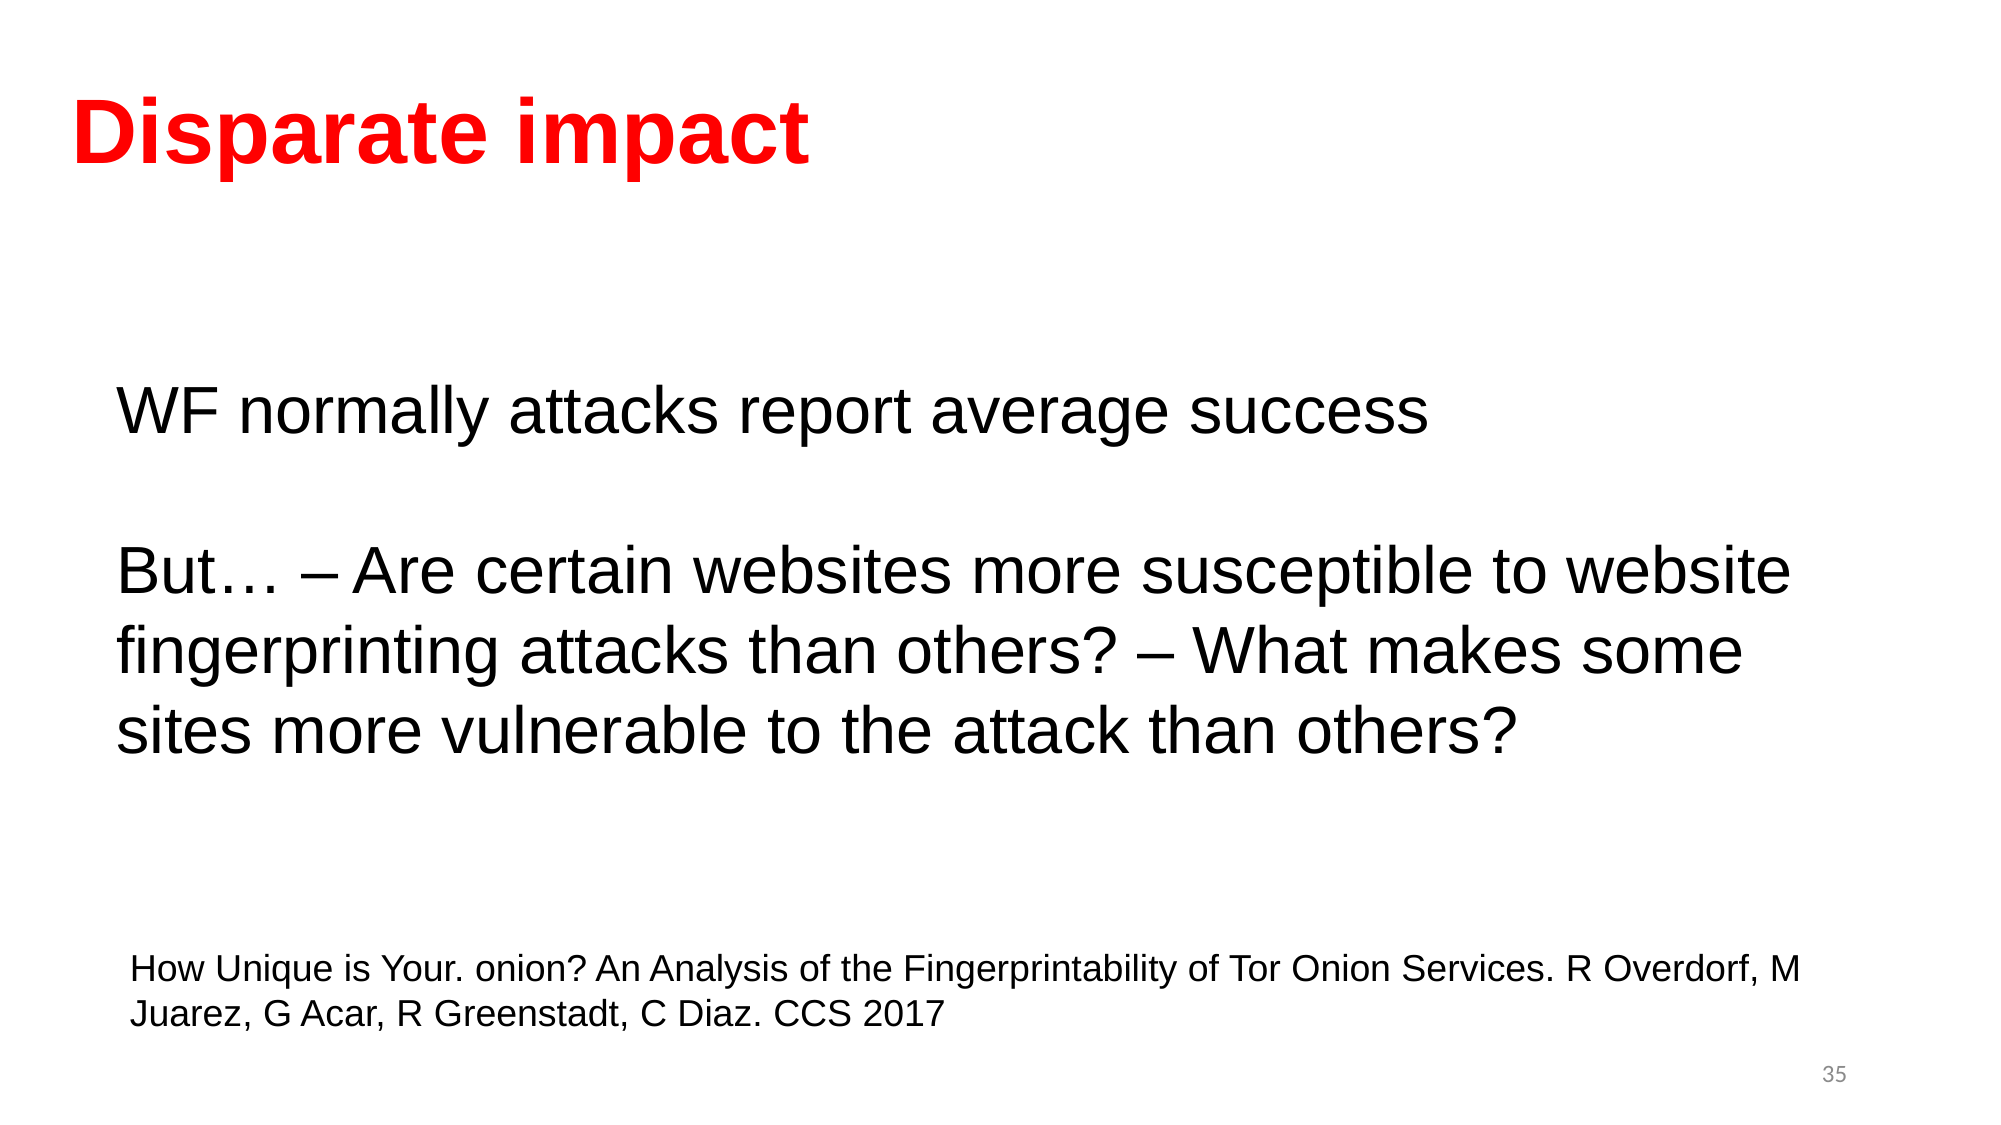

# Disparate impact
WF normally attacks report average success

But… – Are certain websites more susceptible to website fingerprinting attacks than others? – What makes some sites more vulnerable to the attack than others?
How Unique is Your. onion? An Analysis of the Fingerprintability of Tor Onion Services. R Overdorf, M Juarez, G Acar, R Greenstadt, C Diaz. CCS 2017
35